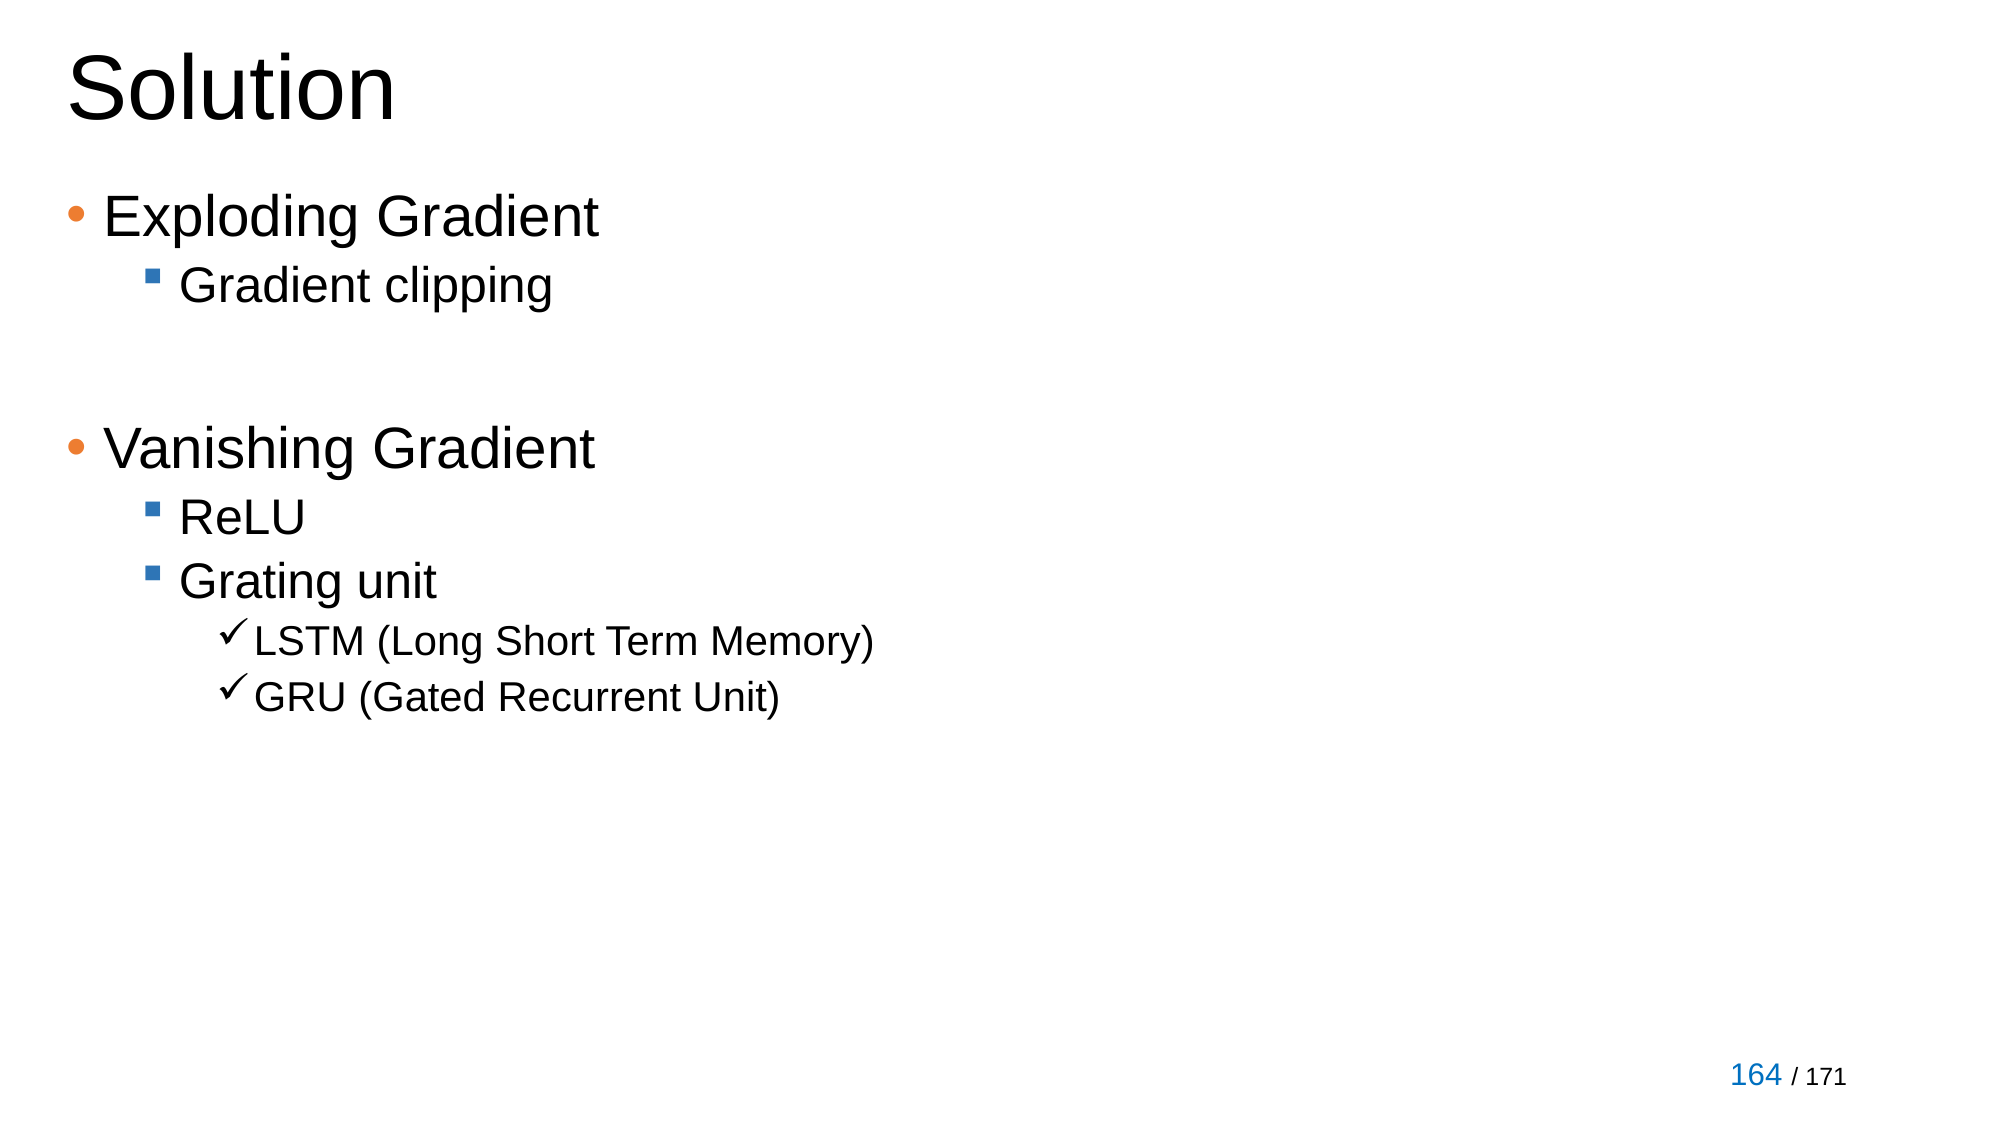

# Solution
Exploding Gradient
Gradient clipping

Vanishing Gradient
ReLU
Grating unit
LSTM (Long Short Term Memory)
GRU (Gated Recurrent Unit)

164 / 171